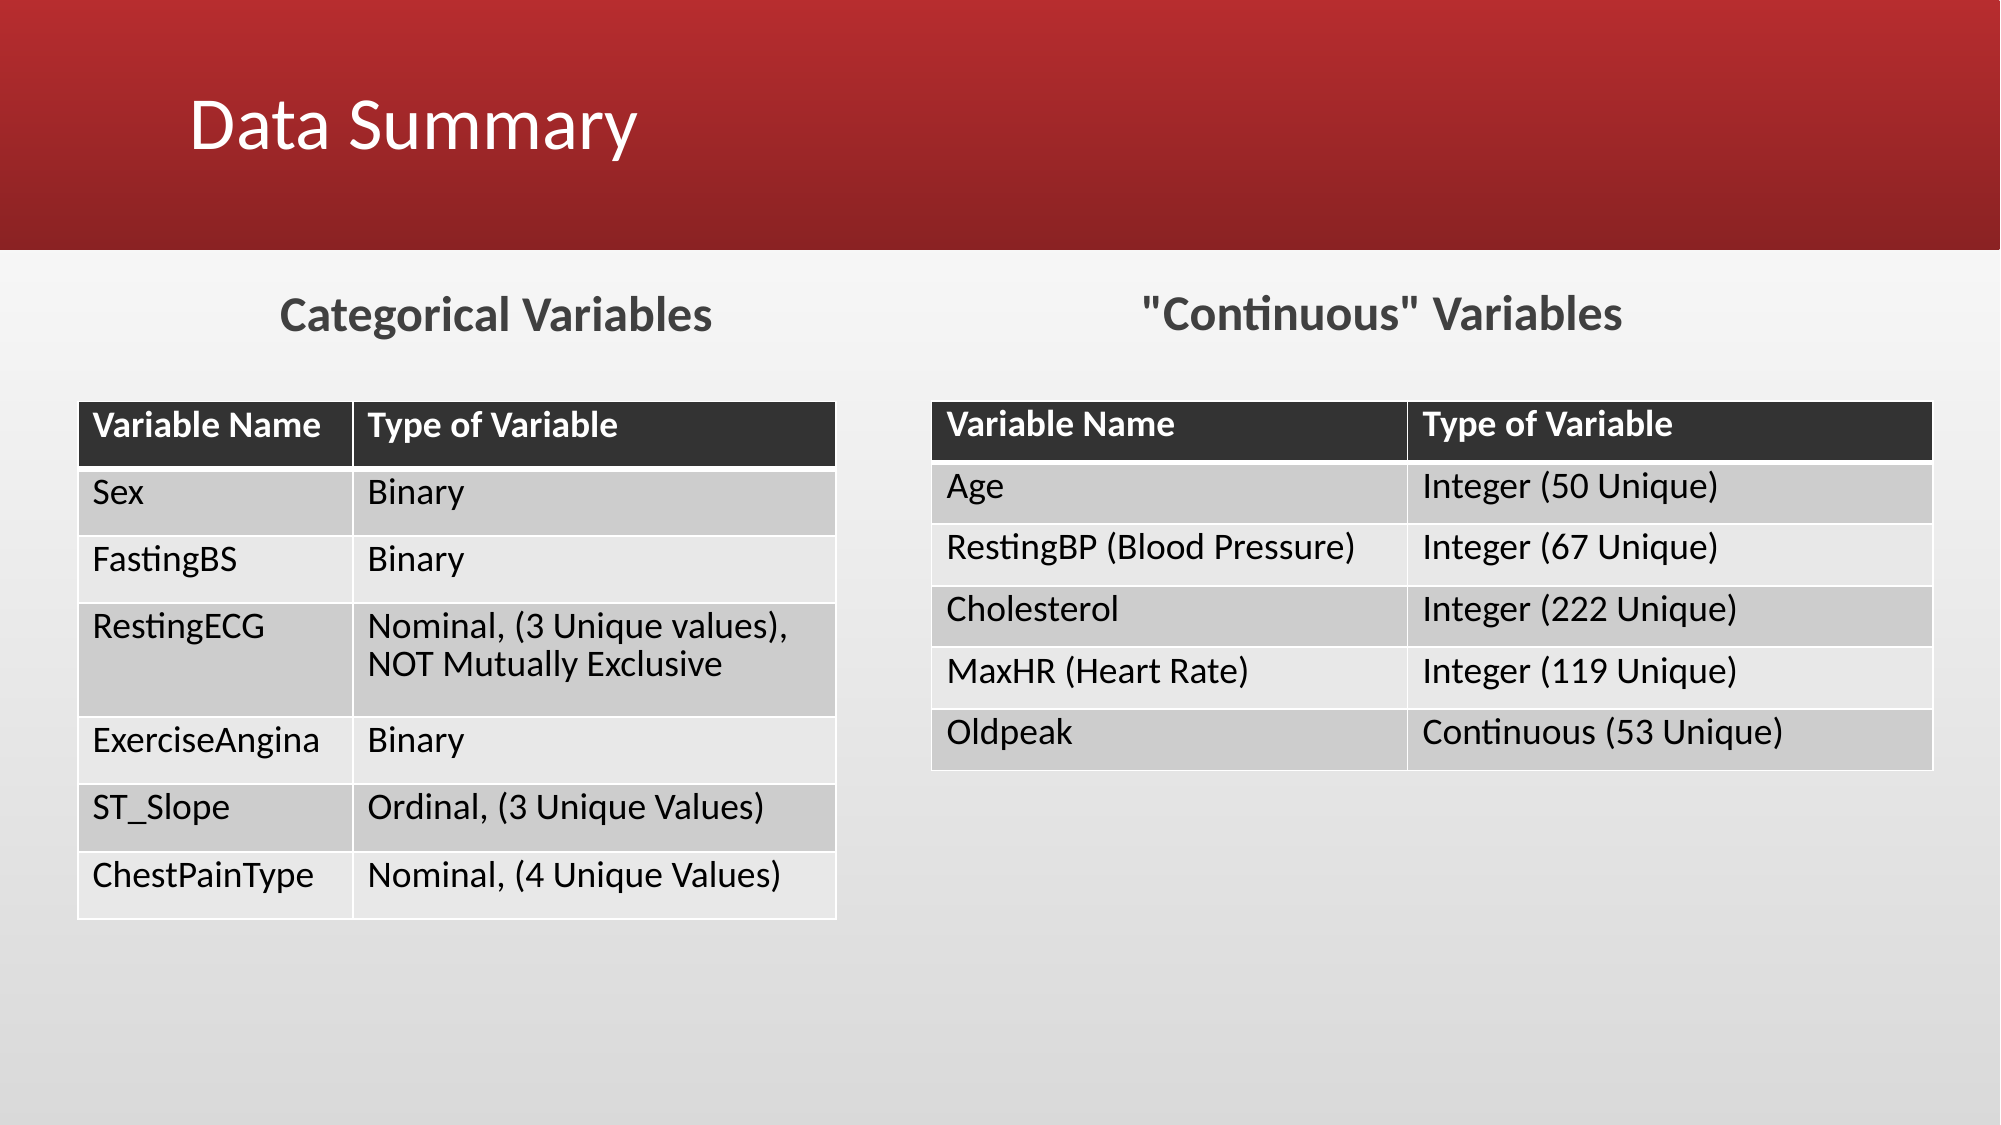

# Data Summary
"Continuous" Variables
Categorical Variables

| Variable Name | Type of Variable |
| --- | --- |
| Age | Integer (50 Unique) |
| RestingBP (Blood Pressure) | Integer (67 Unique) |
| Cholesterol | Integer (222 Unique) |
| MaxHR (Heart Rate) | Integer (119 Unique) |
| Oldpeak | Continuous (53 Unique) |
| Variable Name | Type of Variable |
| --- | --- |
| Sex | Binary |
| FastingBS | Binary |
| RestingECG | Nominal, (3 Unique values), NOT Mutually Exclusive |
| ExerciseAngina | Binary |
| ST\_Slope | Ordinal, (3 Unique Values) |
| ChestPainType | Nominal, (4 Unique Values) |